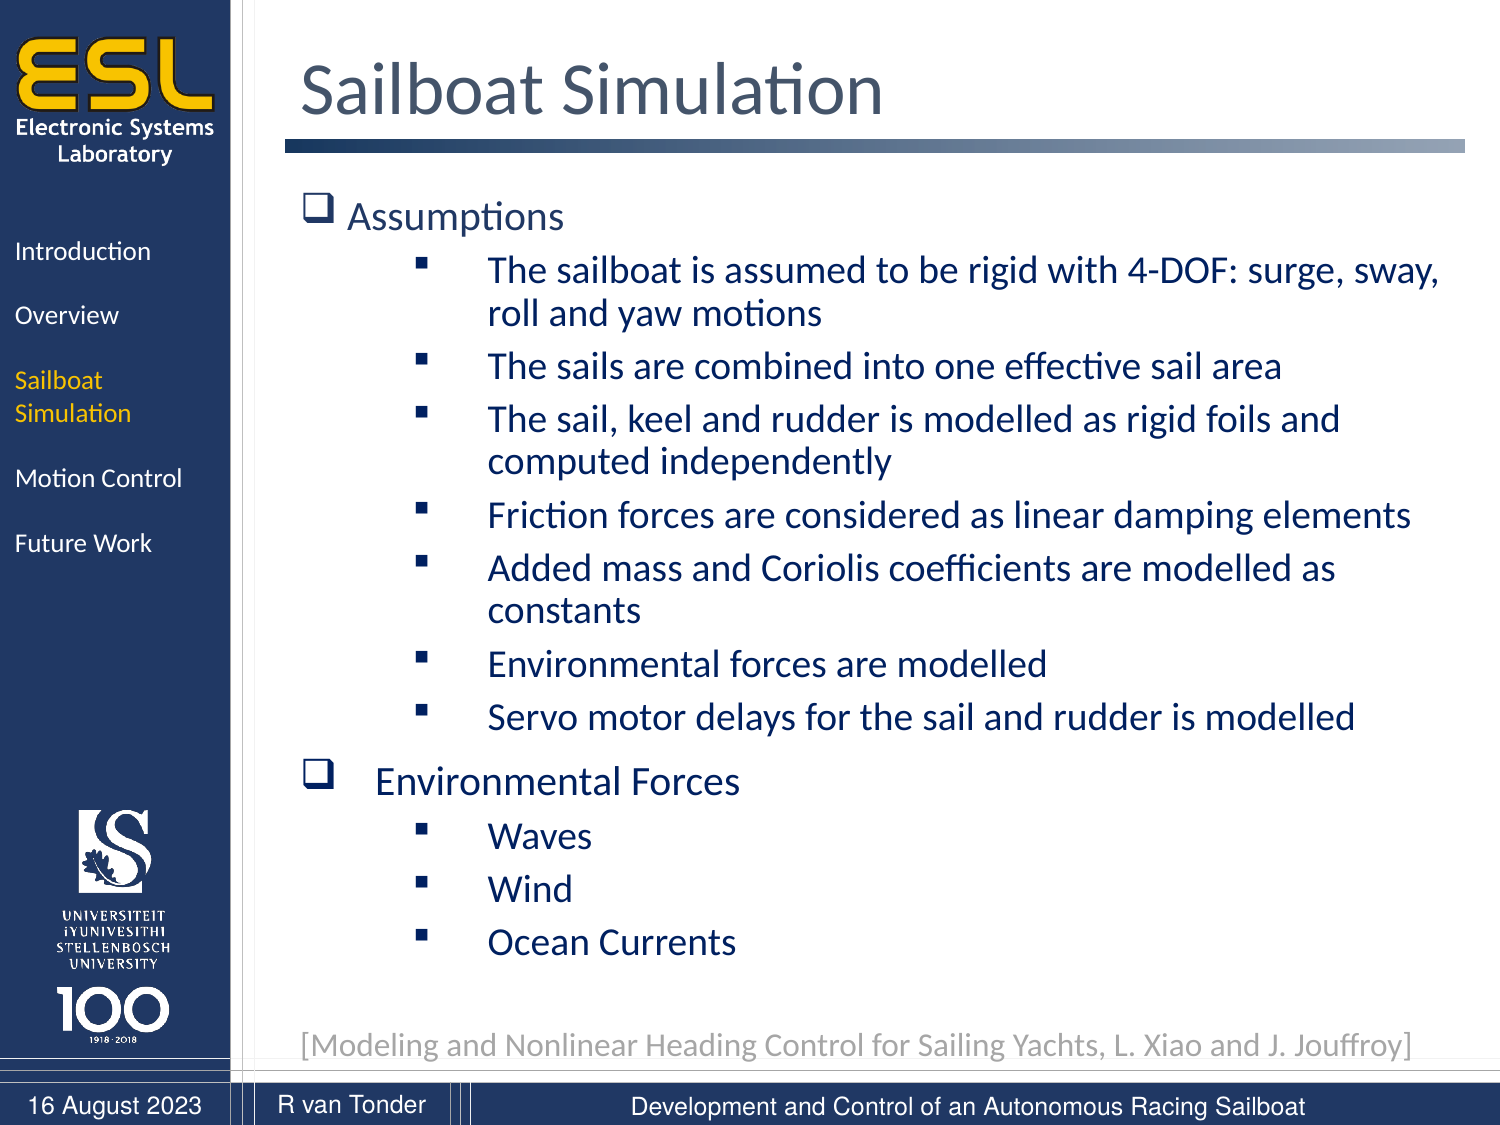

Sailboat Simulation
Assumptions
The sailboat is assumed to be rigid with 4-DOF: surge, sway, roll and yaw motions
The sails are combined into one effective sail area
The sail, keel and rudder is modelled as rigid foils and computed independently
Friction forces are considered as linear damping elements
Added mass and Coriolis coefficients are modelled as constants
Environmental forces are modelled
Servo motor delays for the sail and rudder is modelled
Environmental Forces
Waves
Wind
Ocean Currents

Introduction

Overview

Sailboat Simulation

Motion Control

Future Work
[Modeling and Nonlinear Heading Control for Sailing Yachts, L. Xiao and J. Jouffroy]